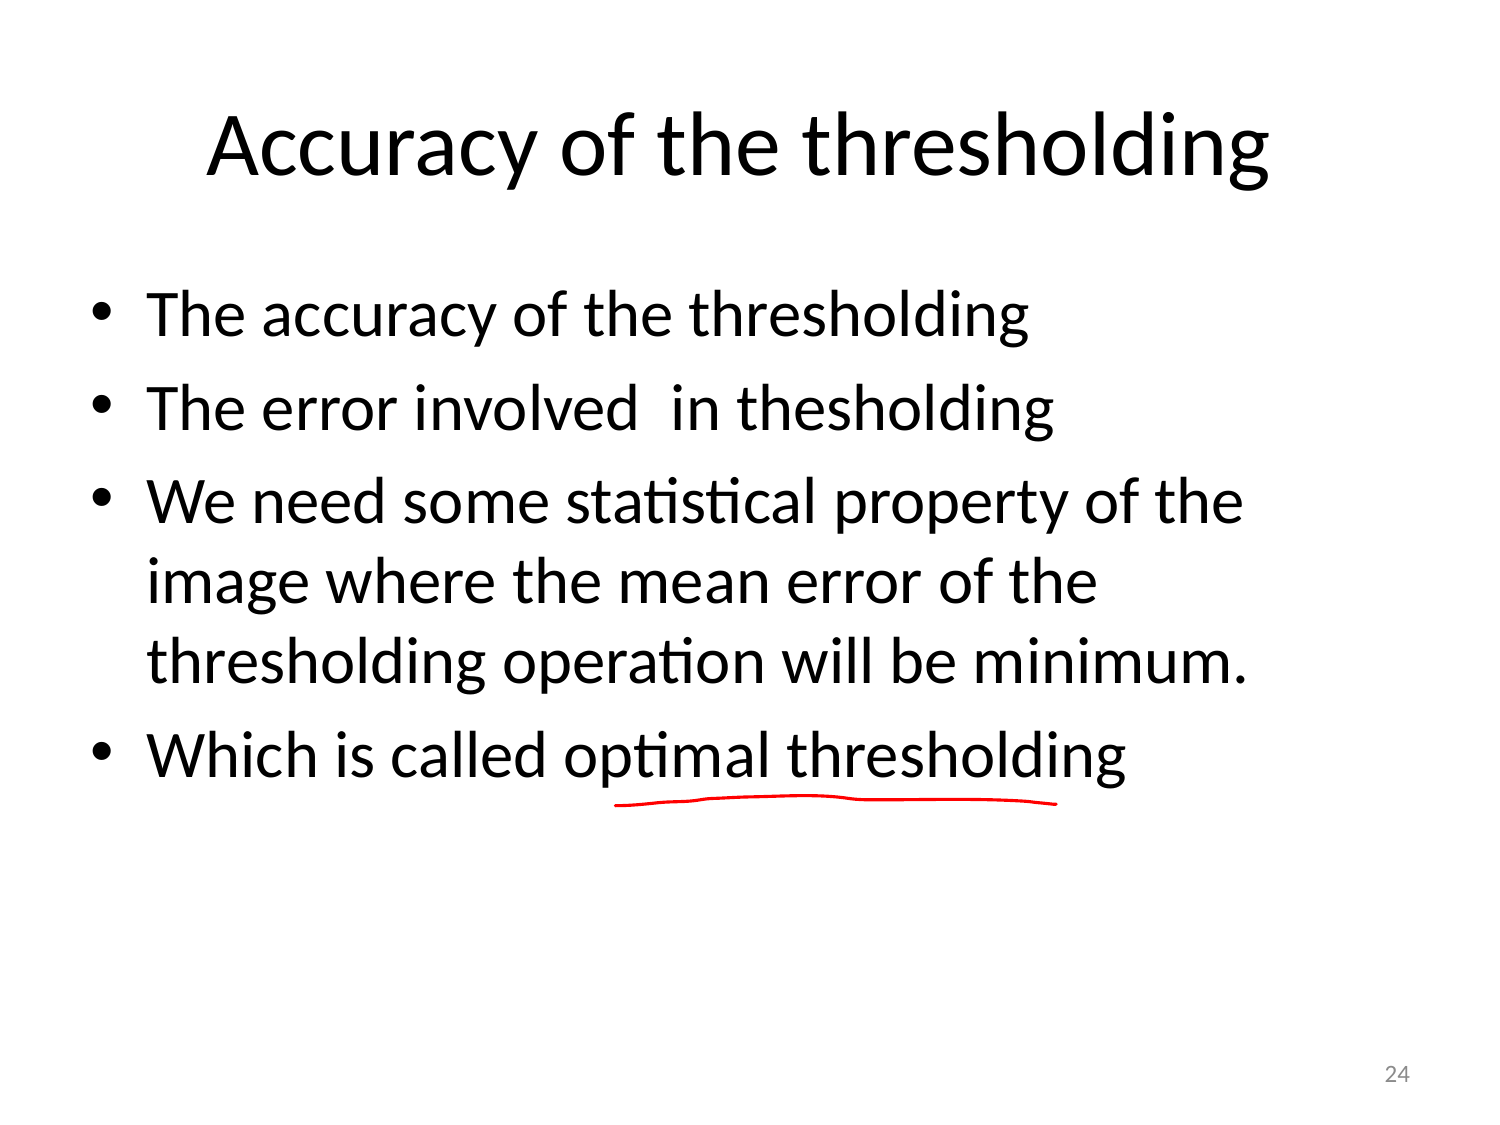

# Accuracy of the thresholding
The accuracy of the thresholding
The error involved  in thesholding
We need some statistical property of the image where the mean error of the thresholding operation will be minimum.
Which is called optimal thresholding

24